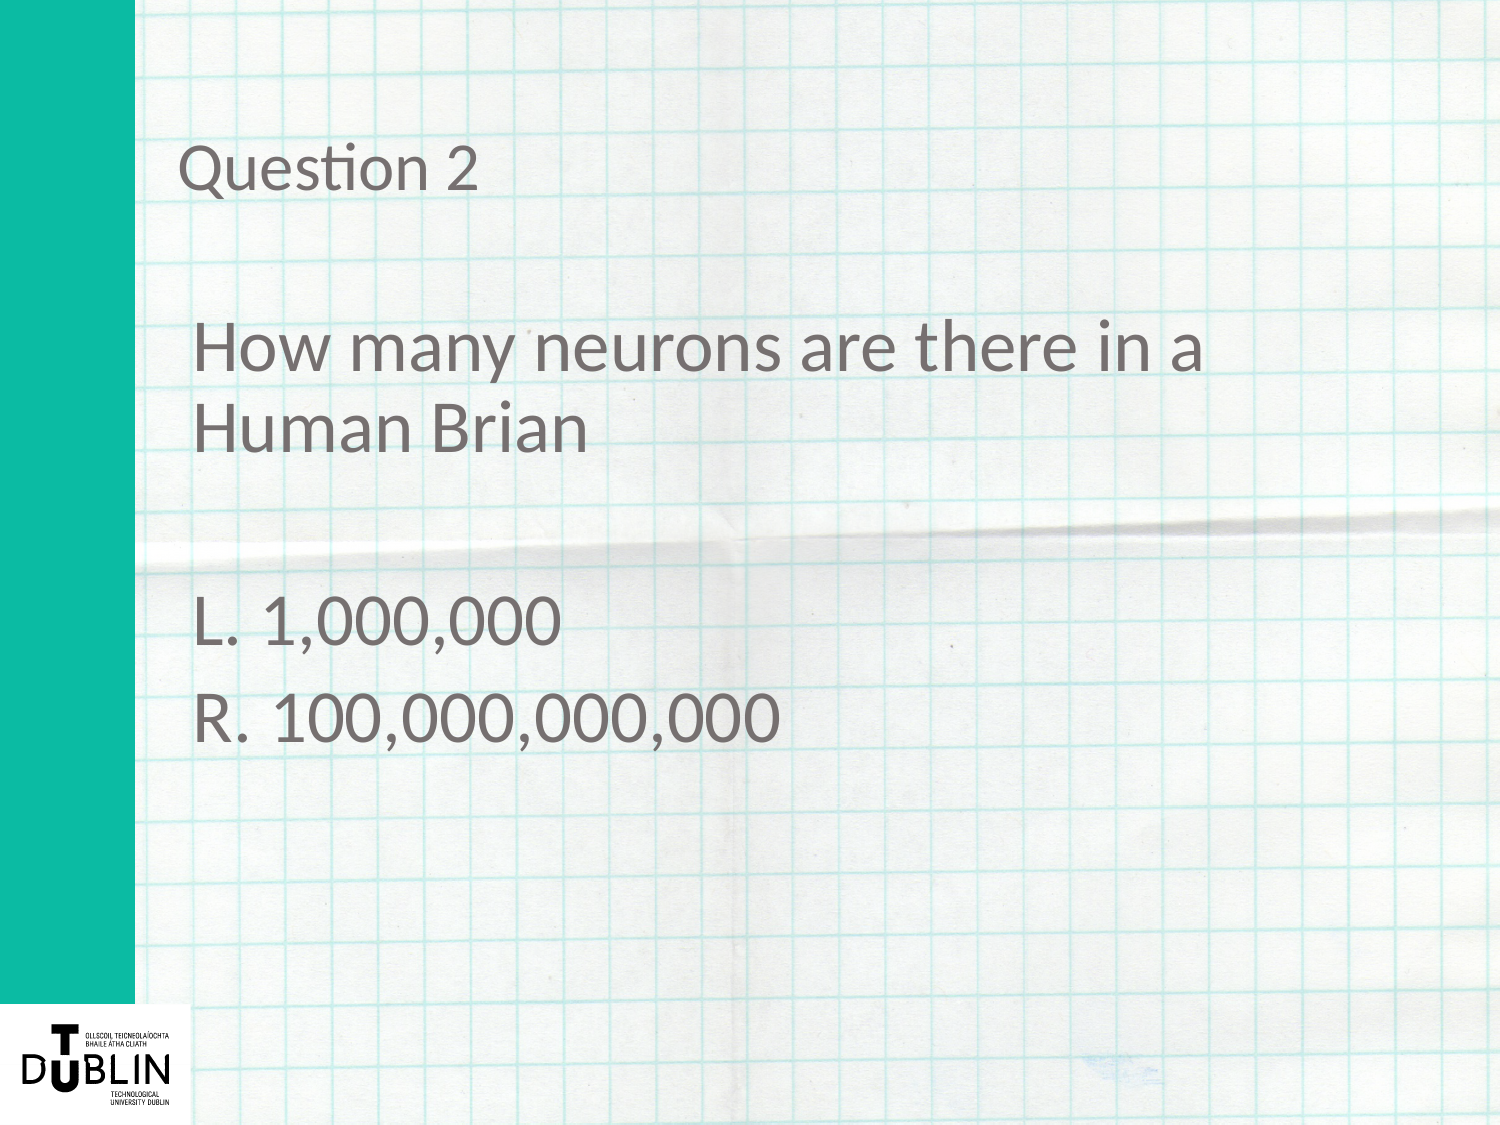

# Question 2
How many neurons are there in a Human Brian

L. 1,000,000
R. 100,000,000,000